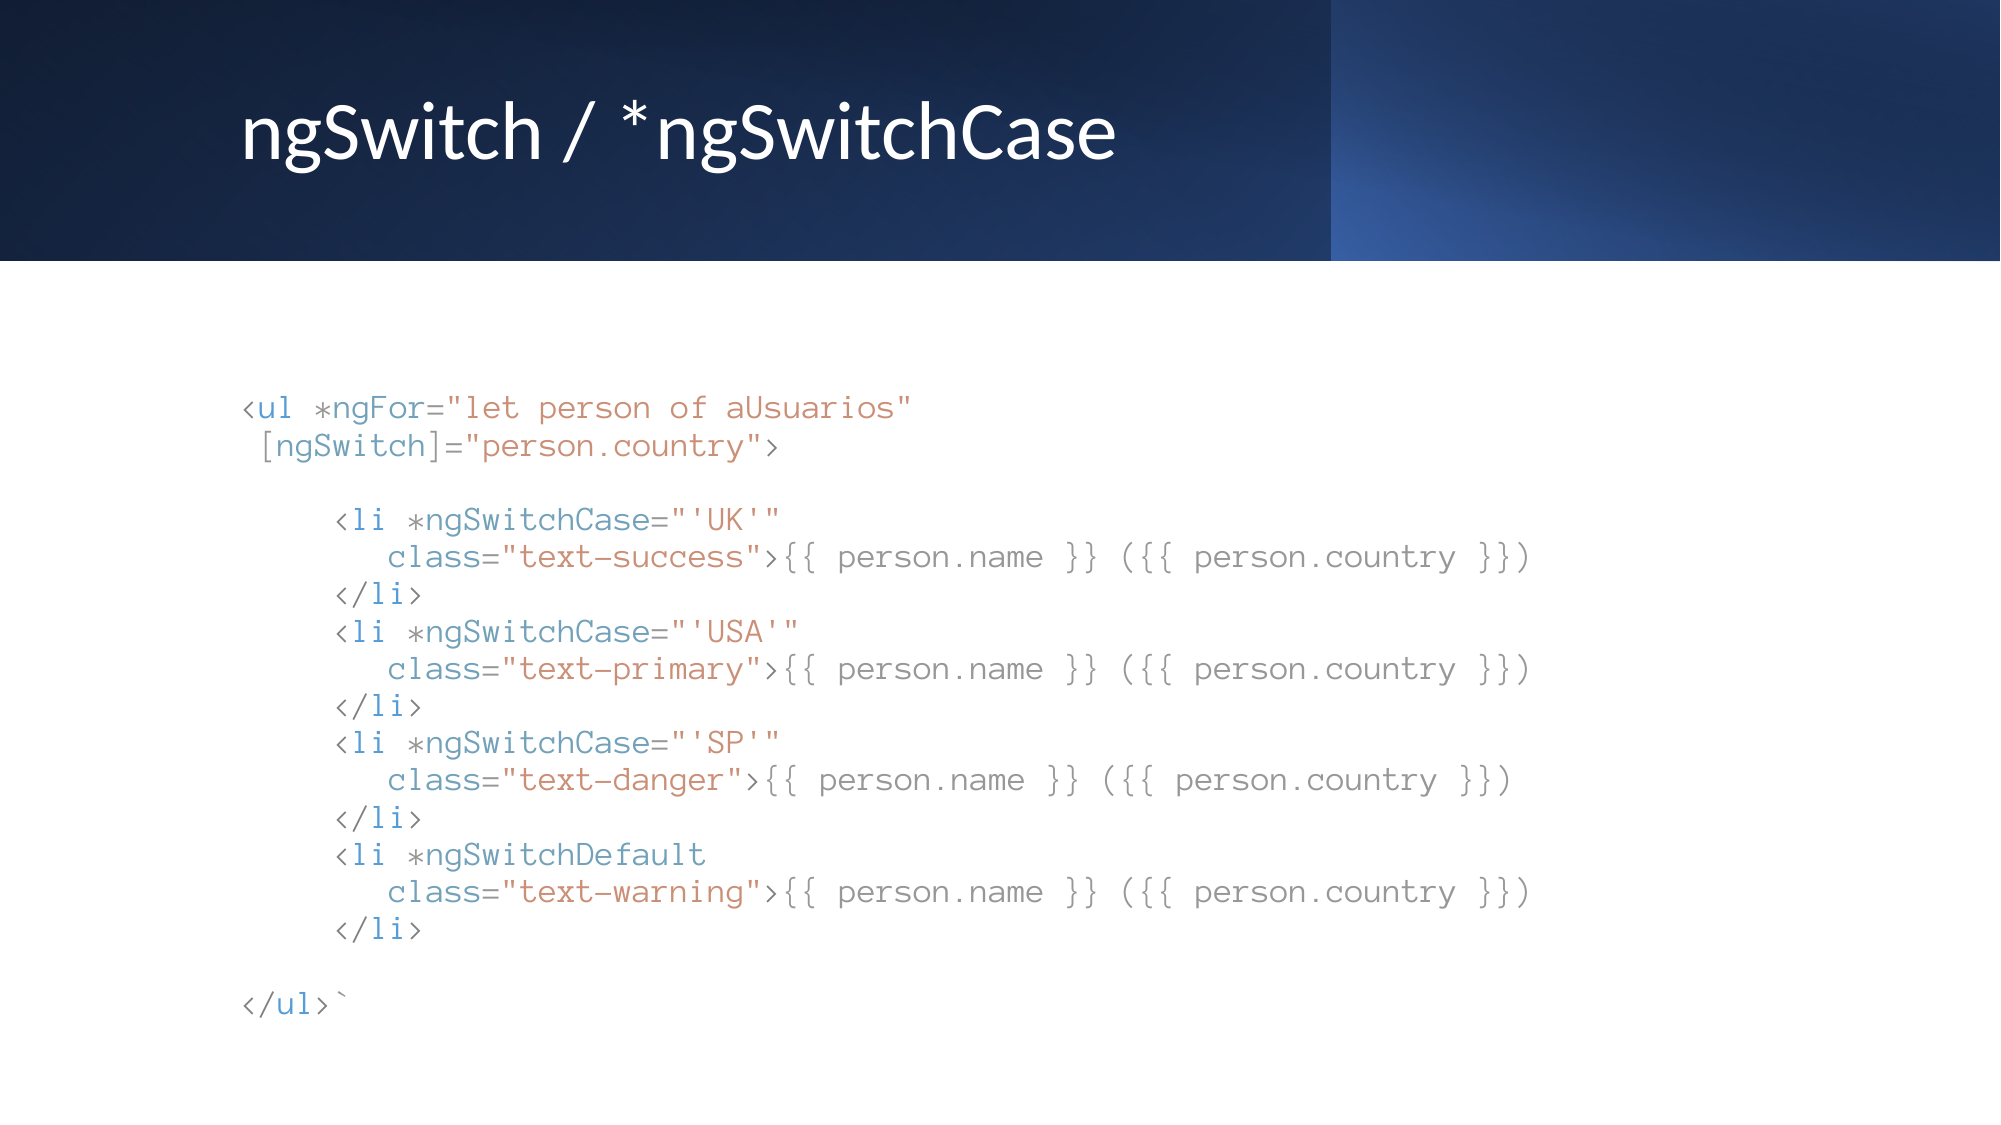

# ngSwitch / *ngSwitchCase
<ul *ngFor="let person of aUsuarios"
[ngSwitch]="person.country">

<li *ngSwitchCase="'UK'"
class="text-success">{{ person.name }} ({{ person.country }})
</li>
<li *ngSwitchCase="'USA'"
class="text-primary">{{ person.name }} ({{ person.country }})
</li>
<li *ngSwitchCase="'SP'"
class="text-danger">{{ person.name }} ({{ person.country }})
</li>
<li *ngSwitchDefault
class="text-warning">{{ person.name }} ({{ person.country }})
</li>

</ul>`